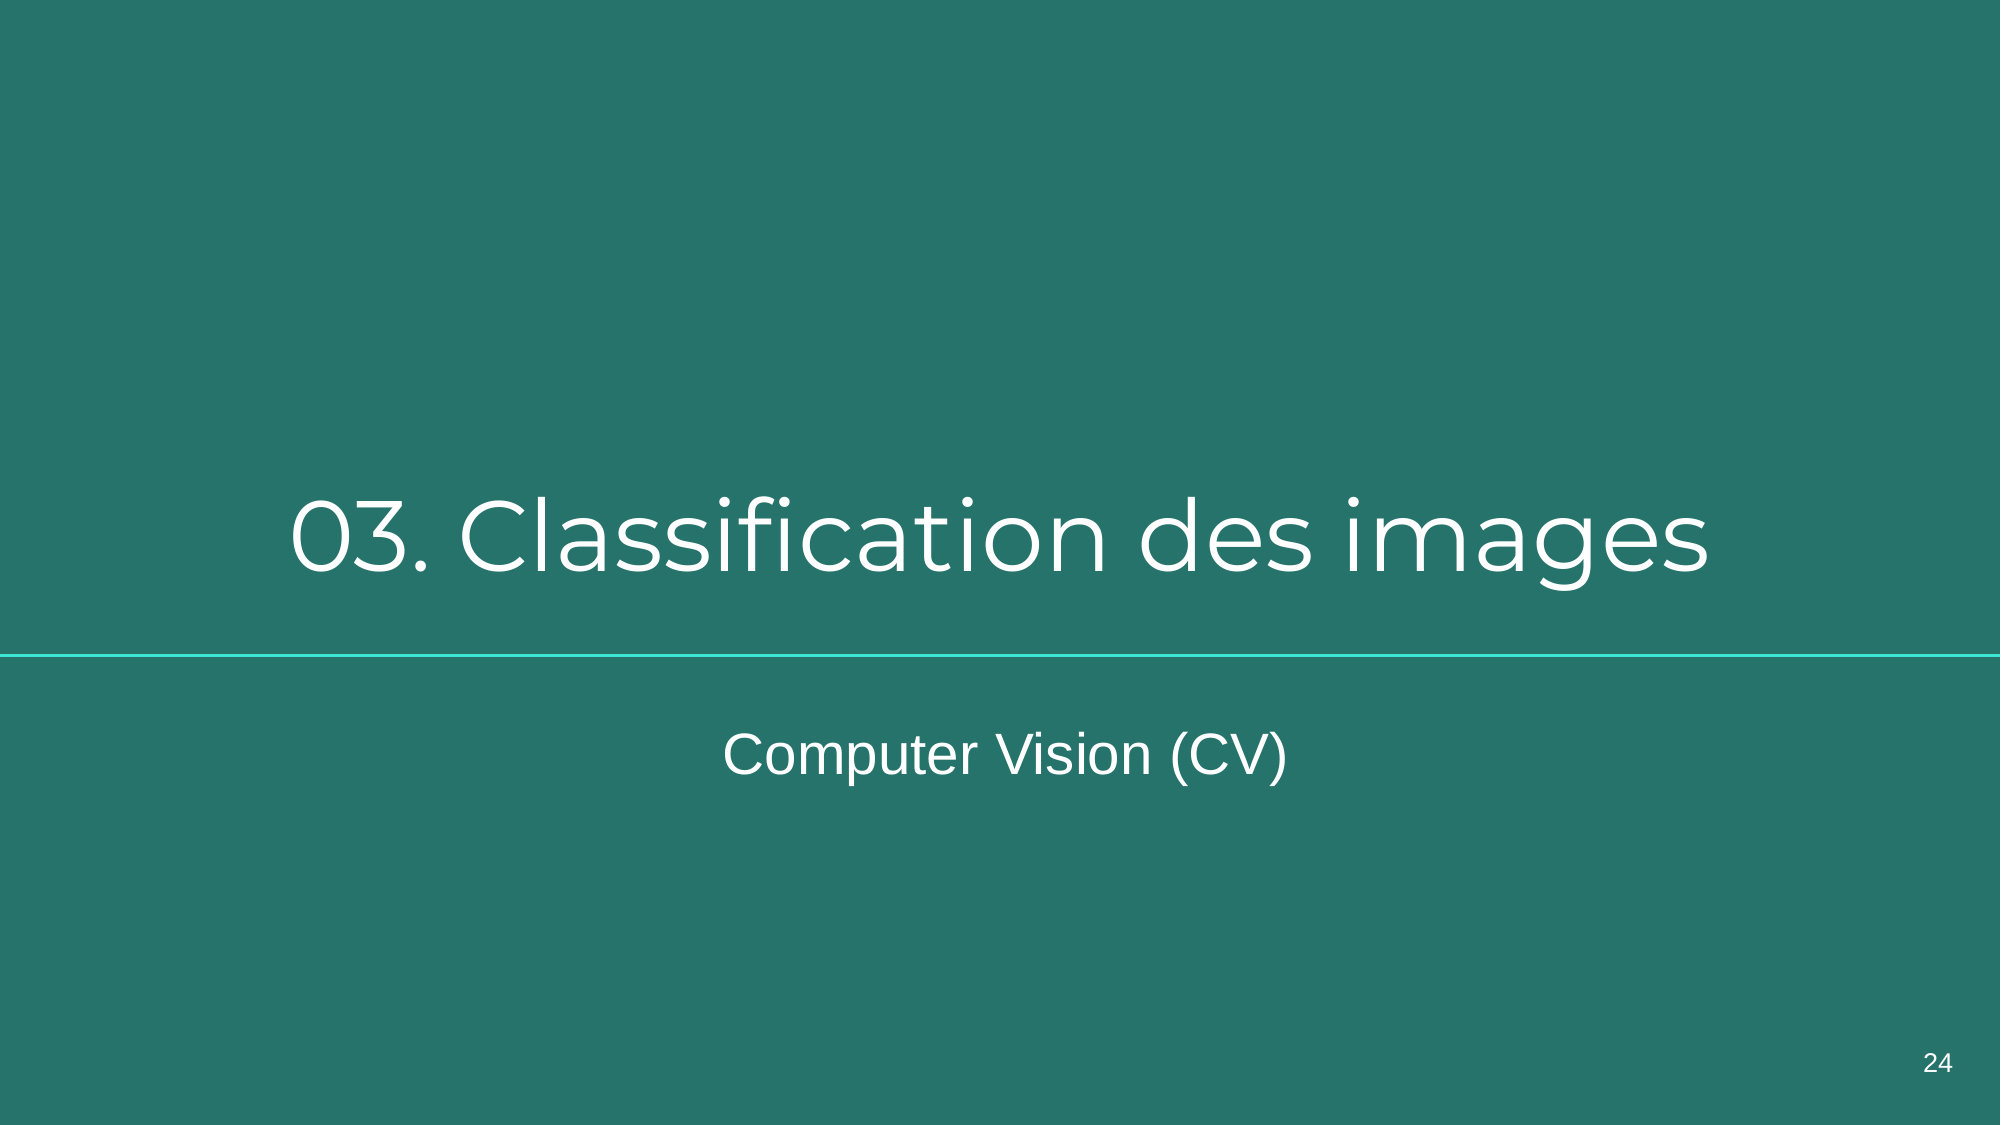

# 03. Classification des images
Computer Vision (CV)
24